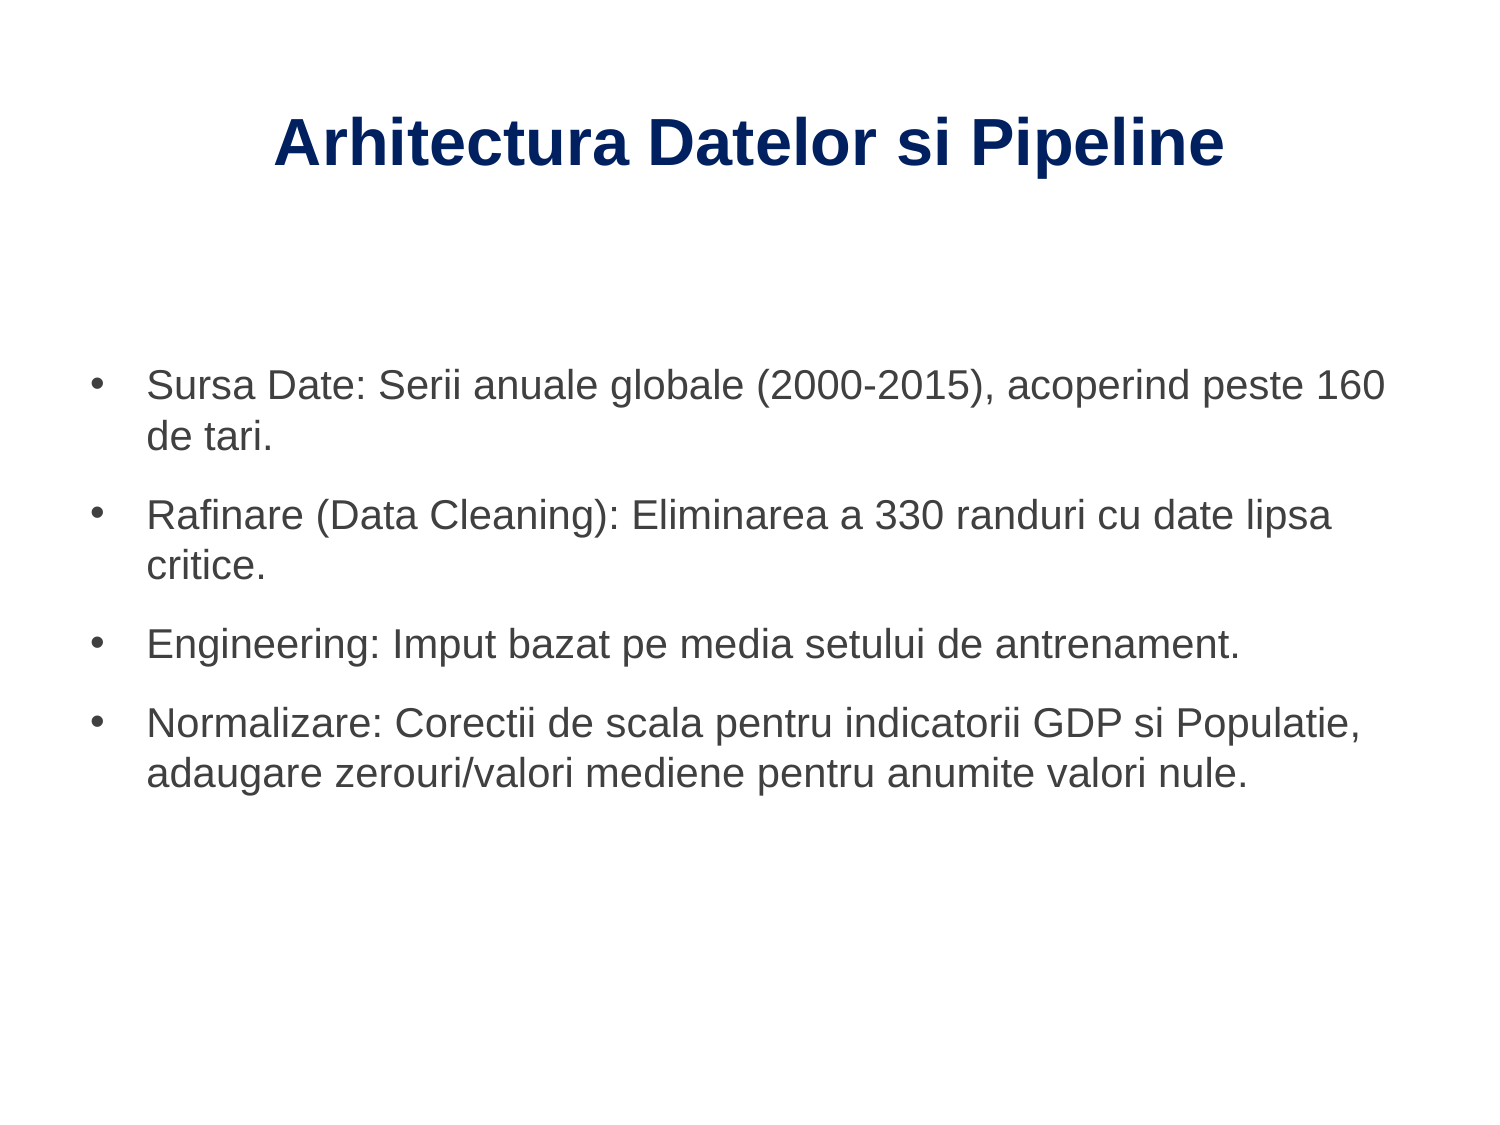

# Arhitectura Datelor si Pipeline

Sursa Date: Serii anuale globale (2000-2015), acoperind peste 160 de tari.
Rafinare (Data Cleaning): Eliminarea a 330 randuri cu date lipsa critice.
Engineering: Imput bazat pe media setului de antrenament.
Normalizare: Corectii de scala pentru indicatorii GDP si Populatie, adaugare zerouri/valori mediene pentru anumite valori nule.